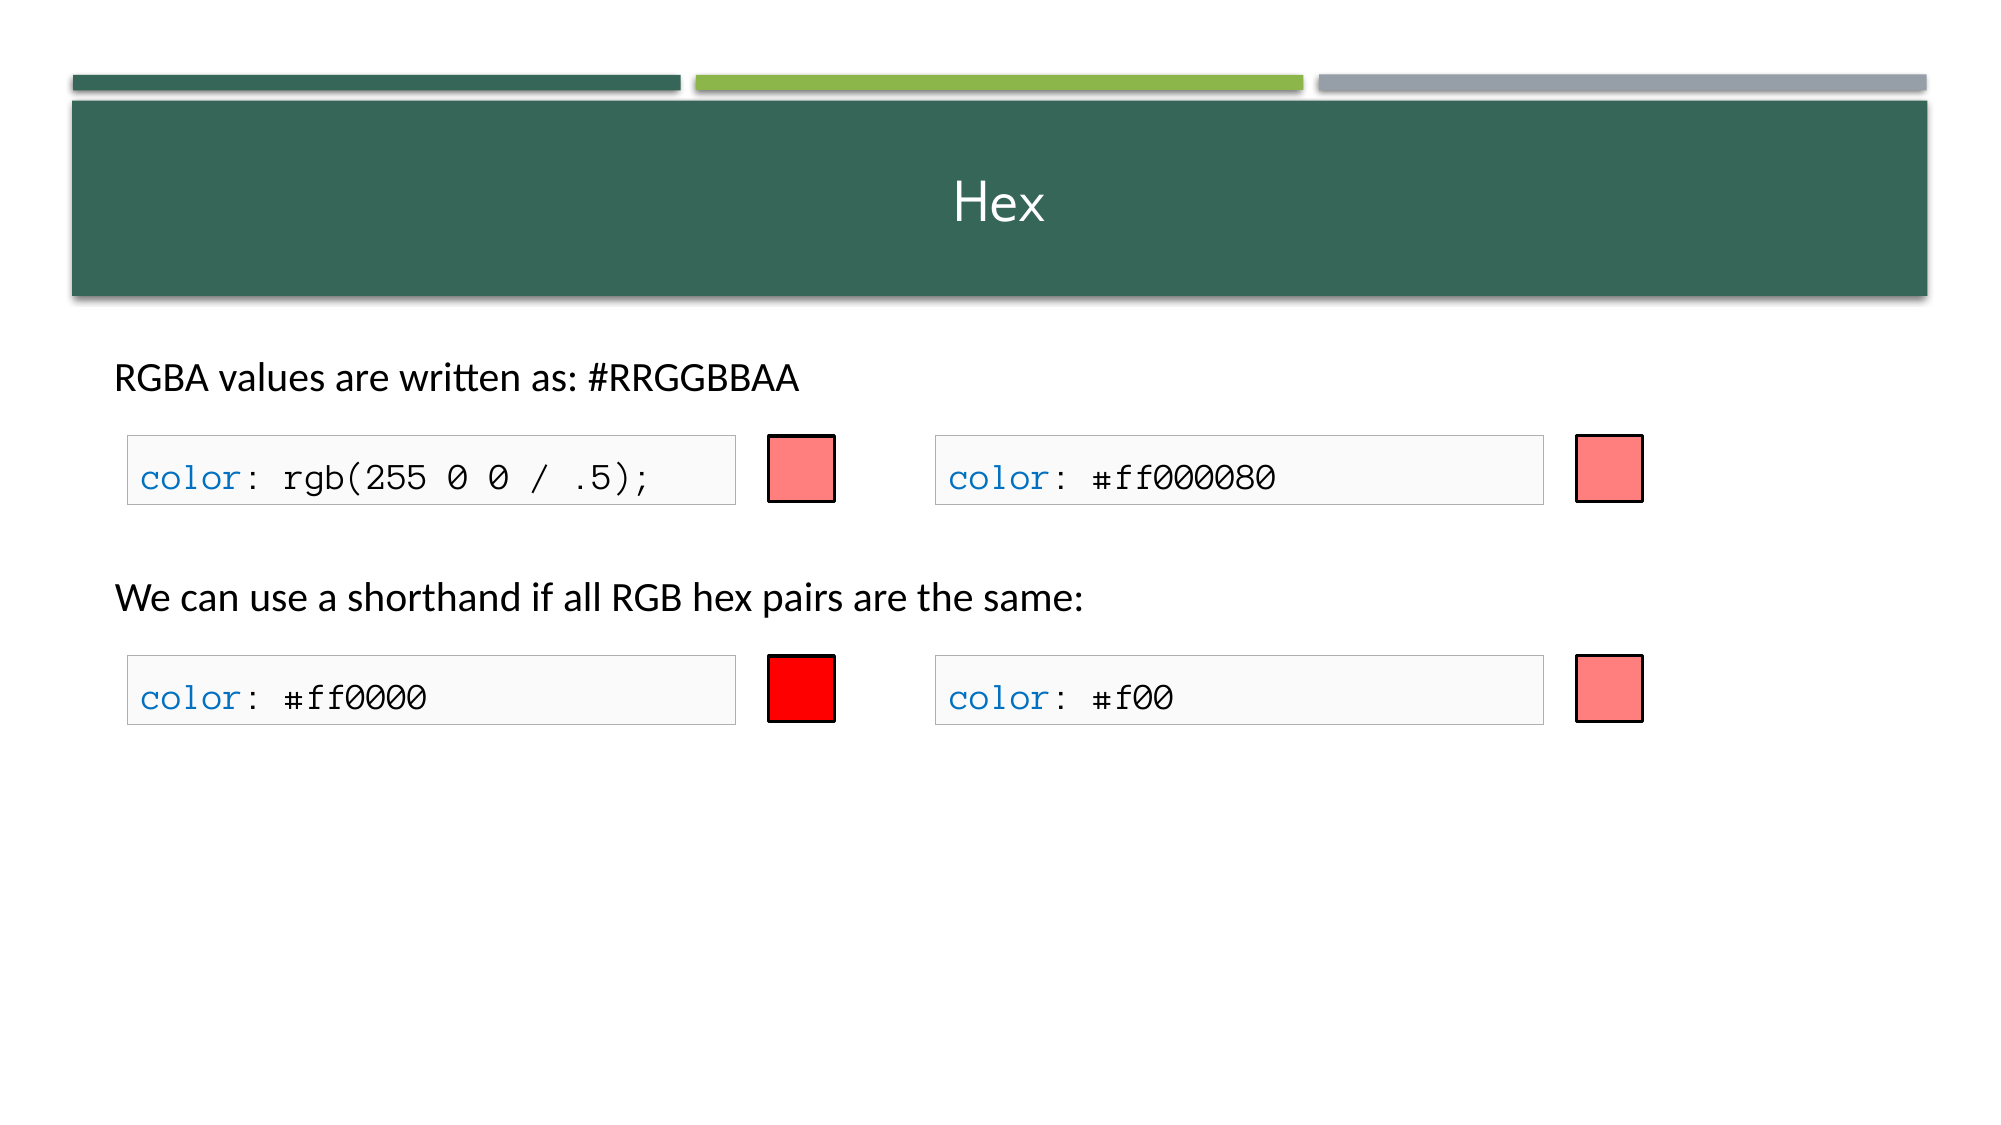

# Hex
RGBA values are written as: #RRGGBBAA
color: #ff000080

color: rgb(255 0 0 / .5);

We can use a shorthand if all RGB hex pairs are the same:
color: #f00

color: #ff0000